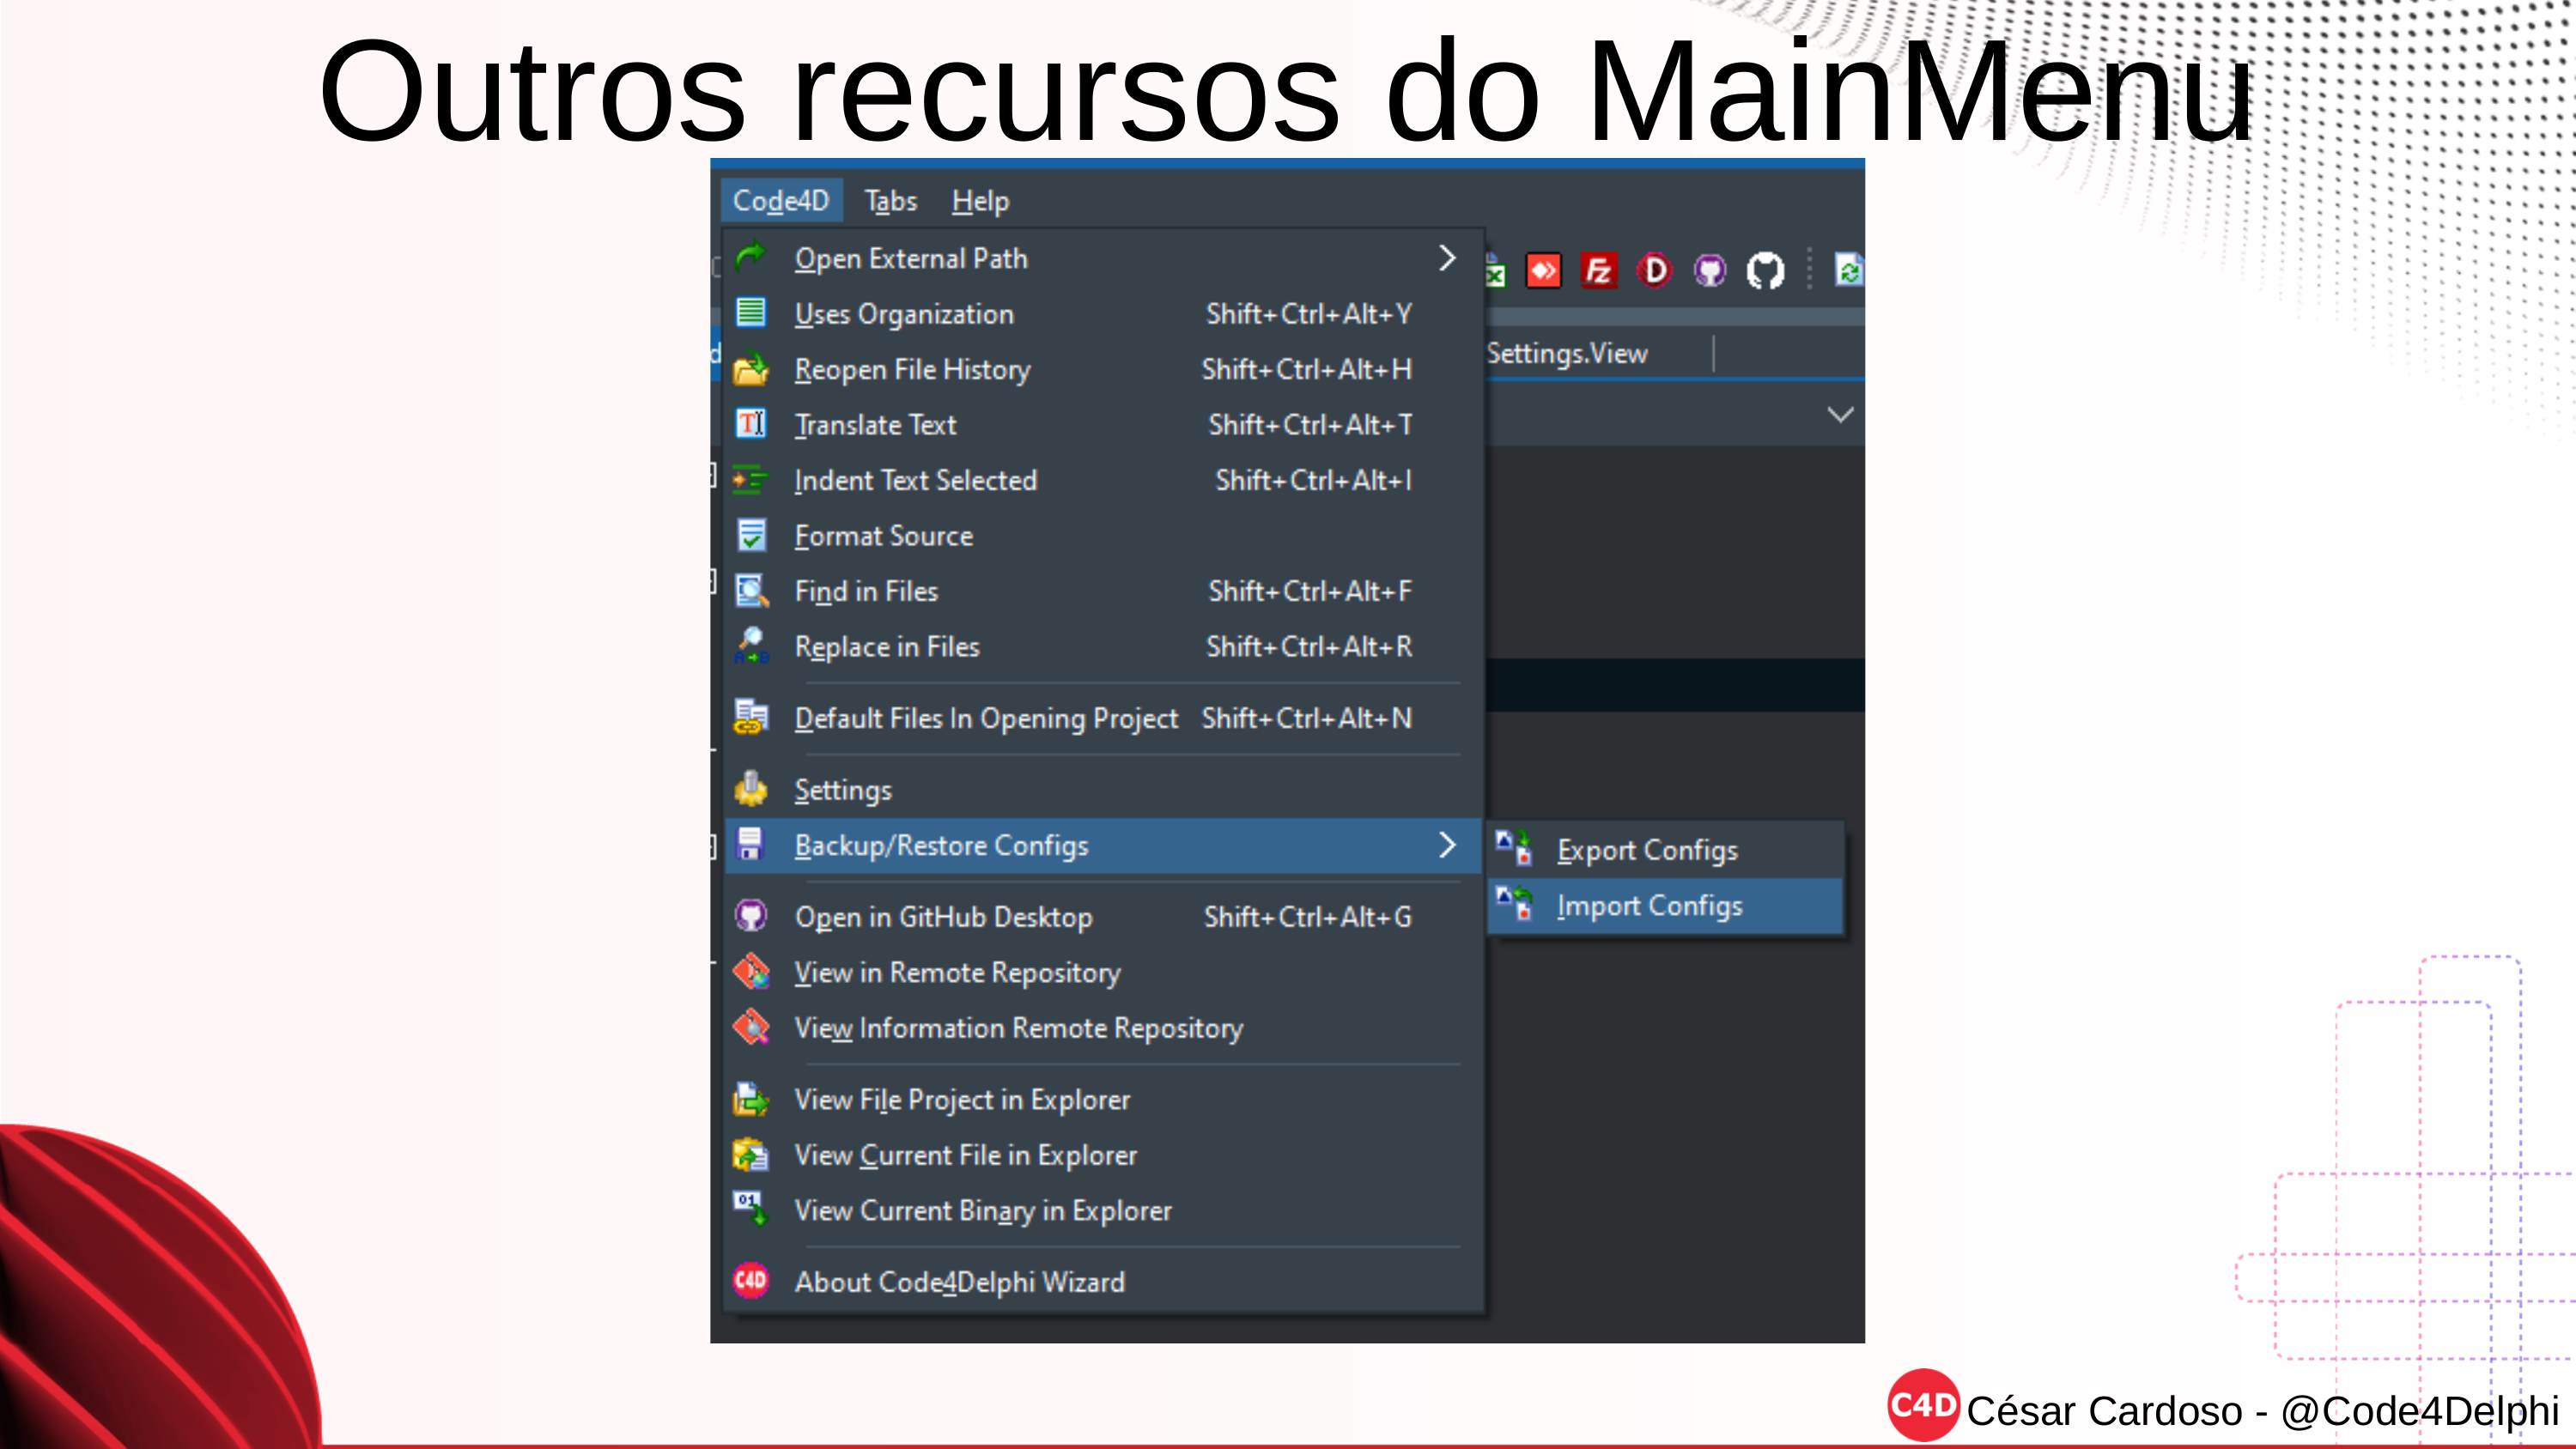

Outros recursos do MainMenu

César Cardoso - @Code4Delphi